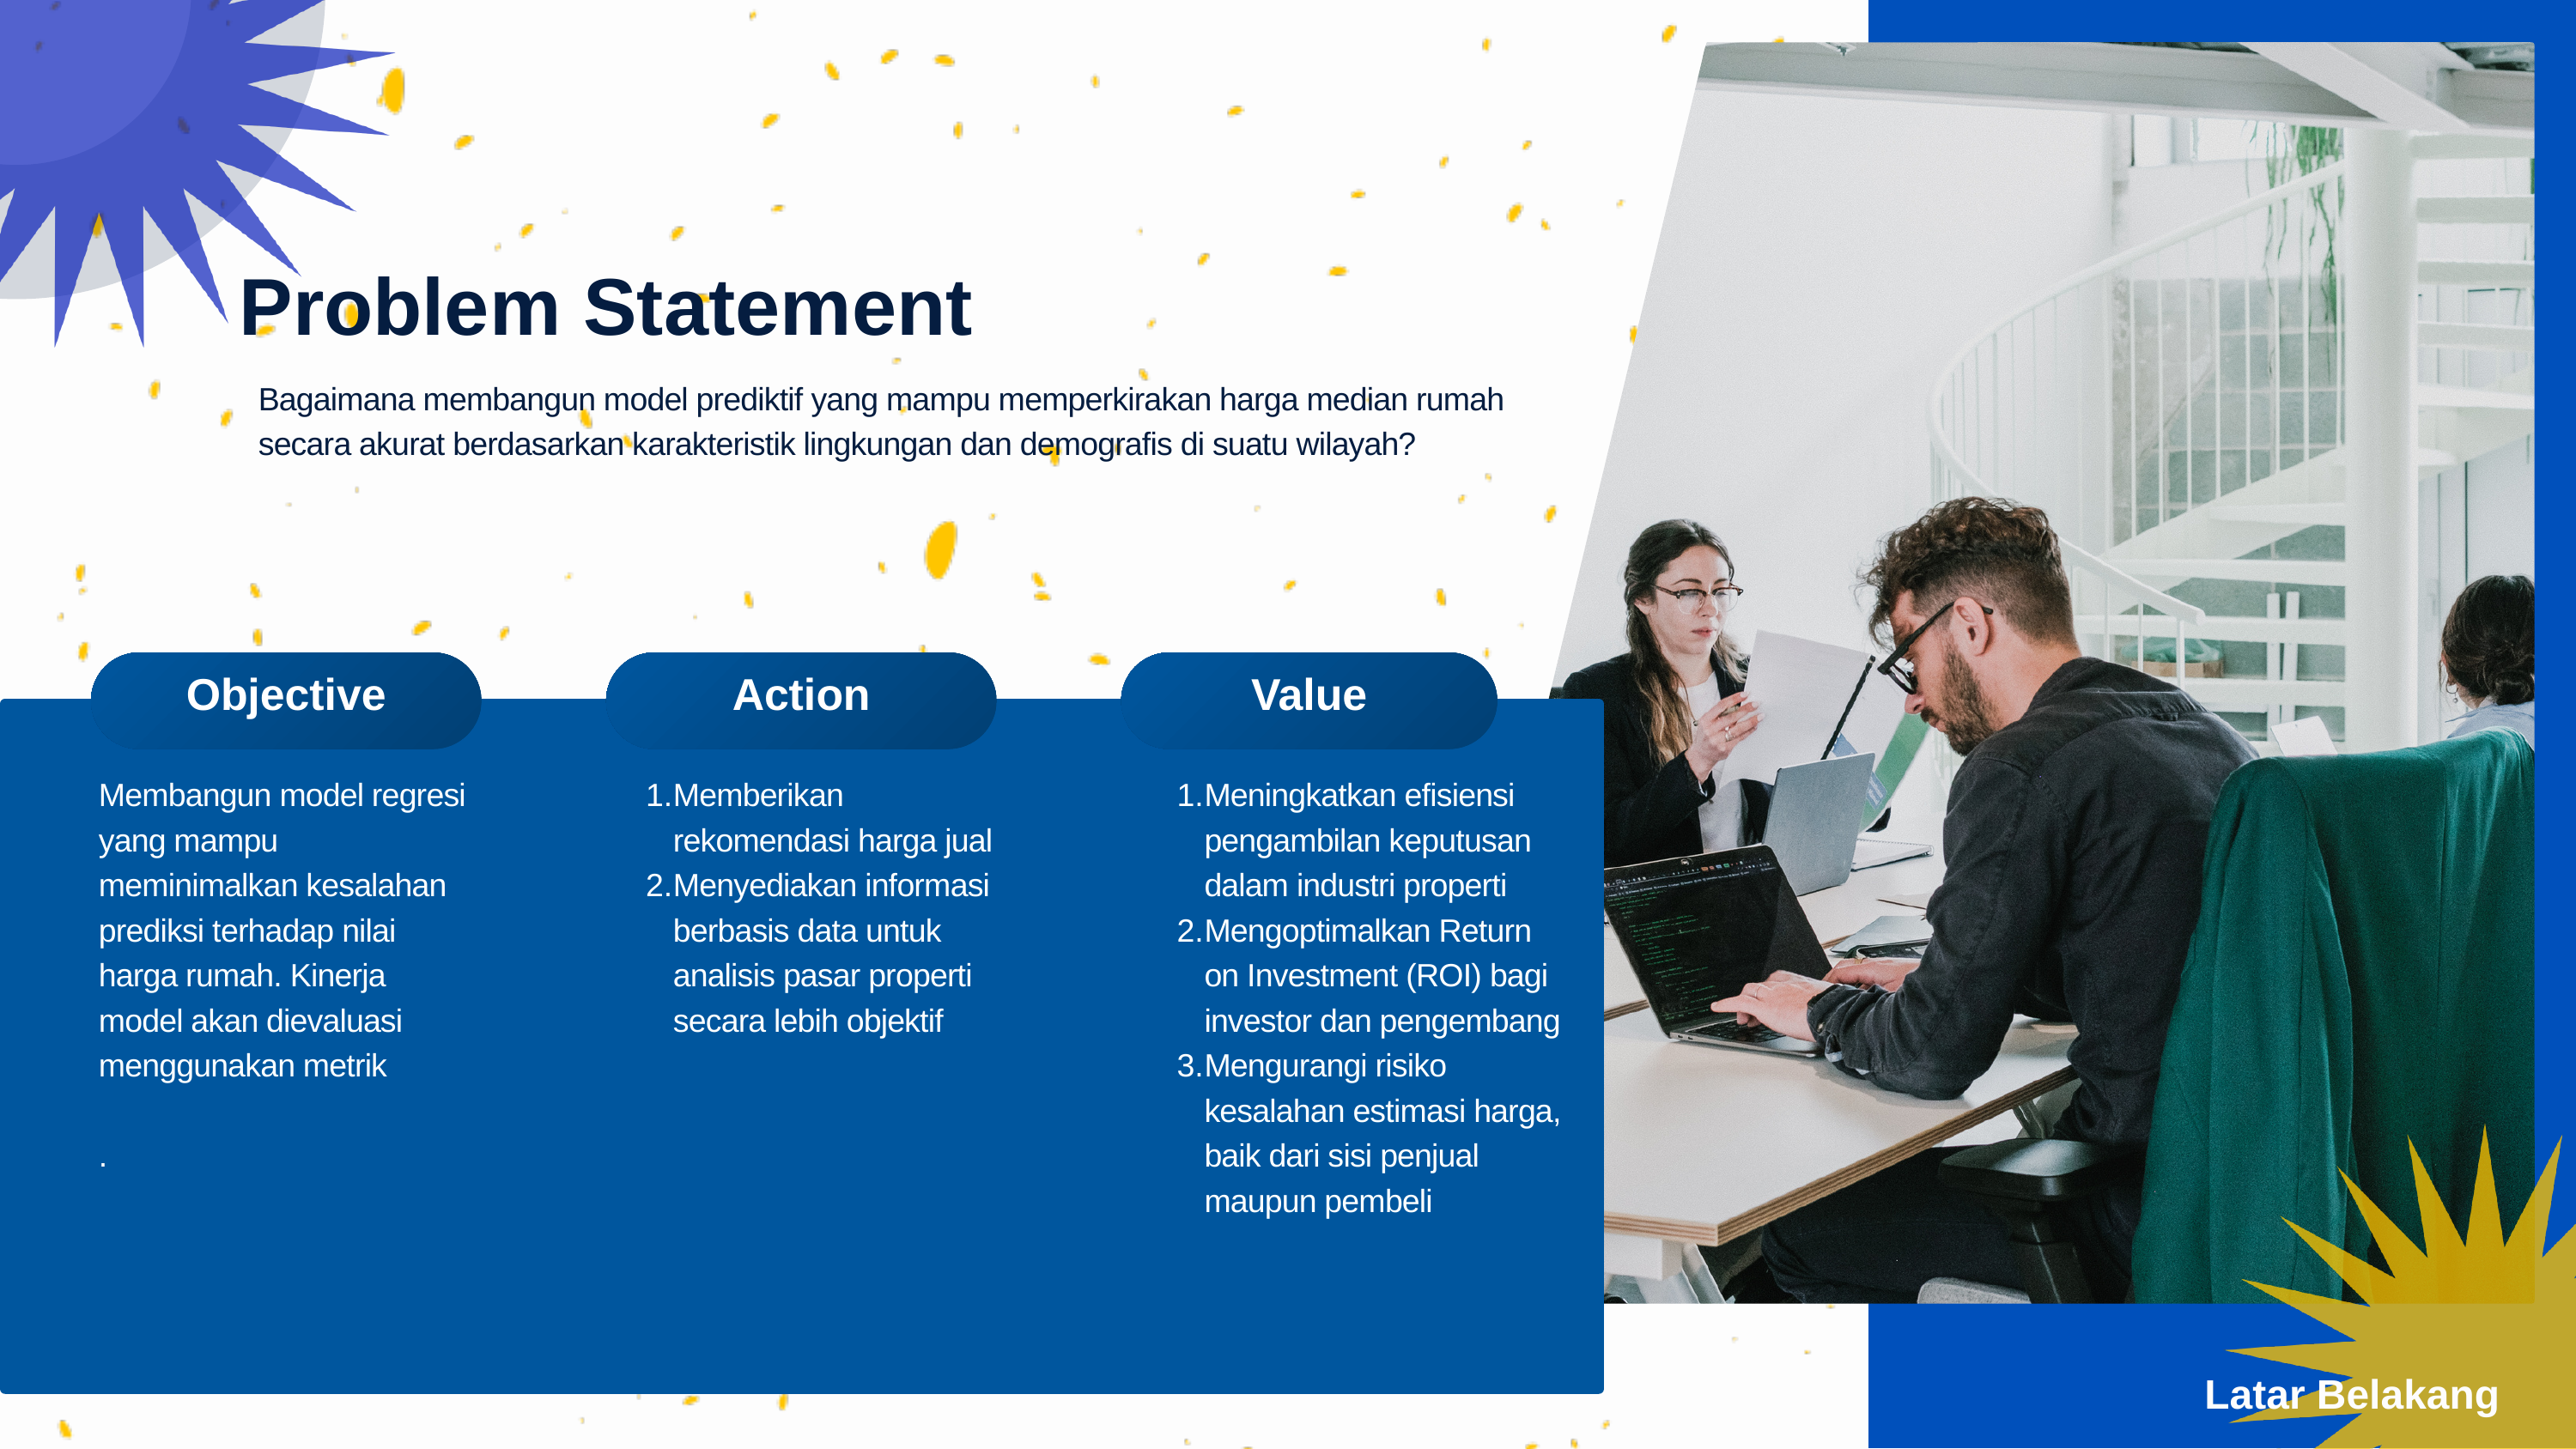

Problem Statement
Bagaimana membangun model prediktif yang mampu memperkirakan harga median rumah secara akurat berdasarkan karakteristik lingkungan dan demografis di suatu wilayah?

Objective

Action

Value

Membangun model regresi yang mampu meminimalkan kesalahan prediksi terhadap nilai harga rumah. Kinerja model akan dievaluasi menggunakan metrik

.
Memberikan rekomendasi harga jual
Menyediakan informasi berbasis data untuk analisis pasar properti secara lebih objektif

Meningkatkan efisiensi pengambilan keputusan dalam industri properti
Mengoptimalkan Return on Investment (ROI) bagi investor dan pengembang
Mengurangi risiko kesalahan estimasi harga, baik dari sisi penjual maupun pembeli

Latar Belakang